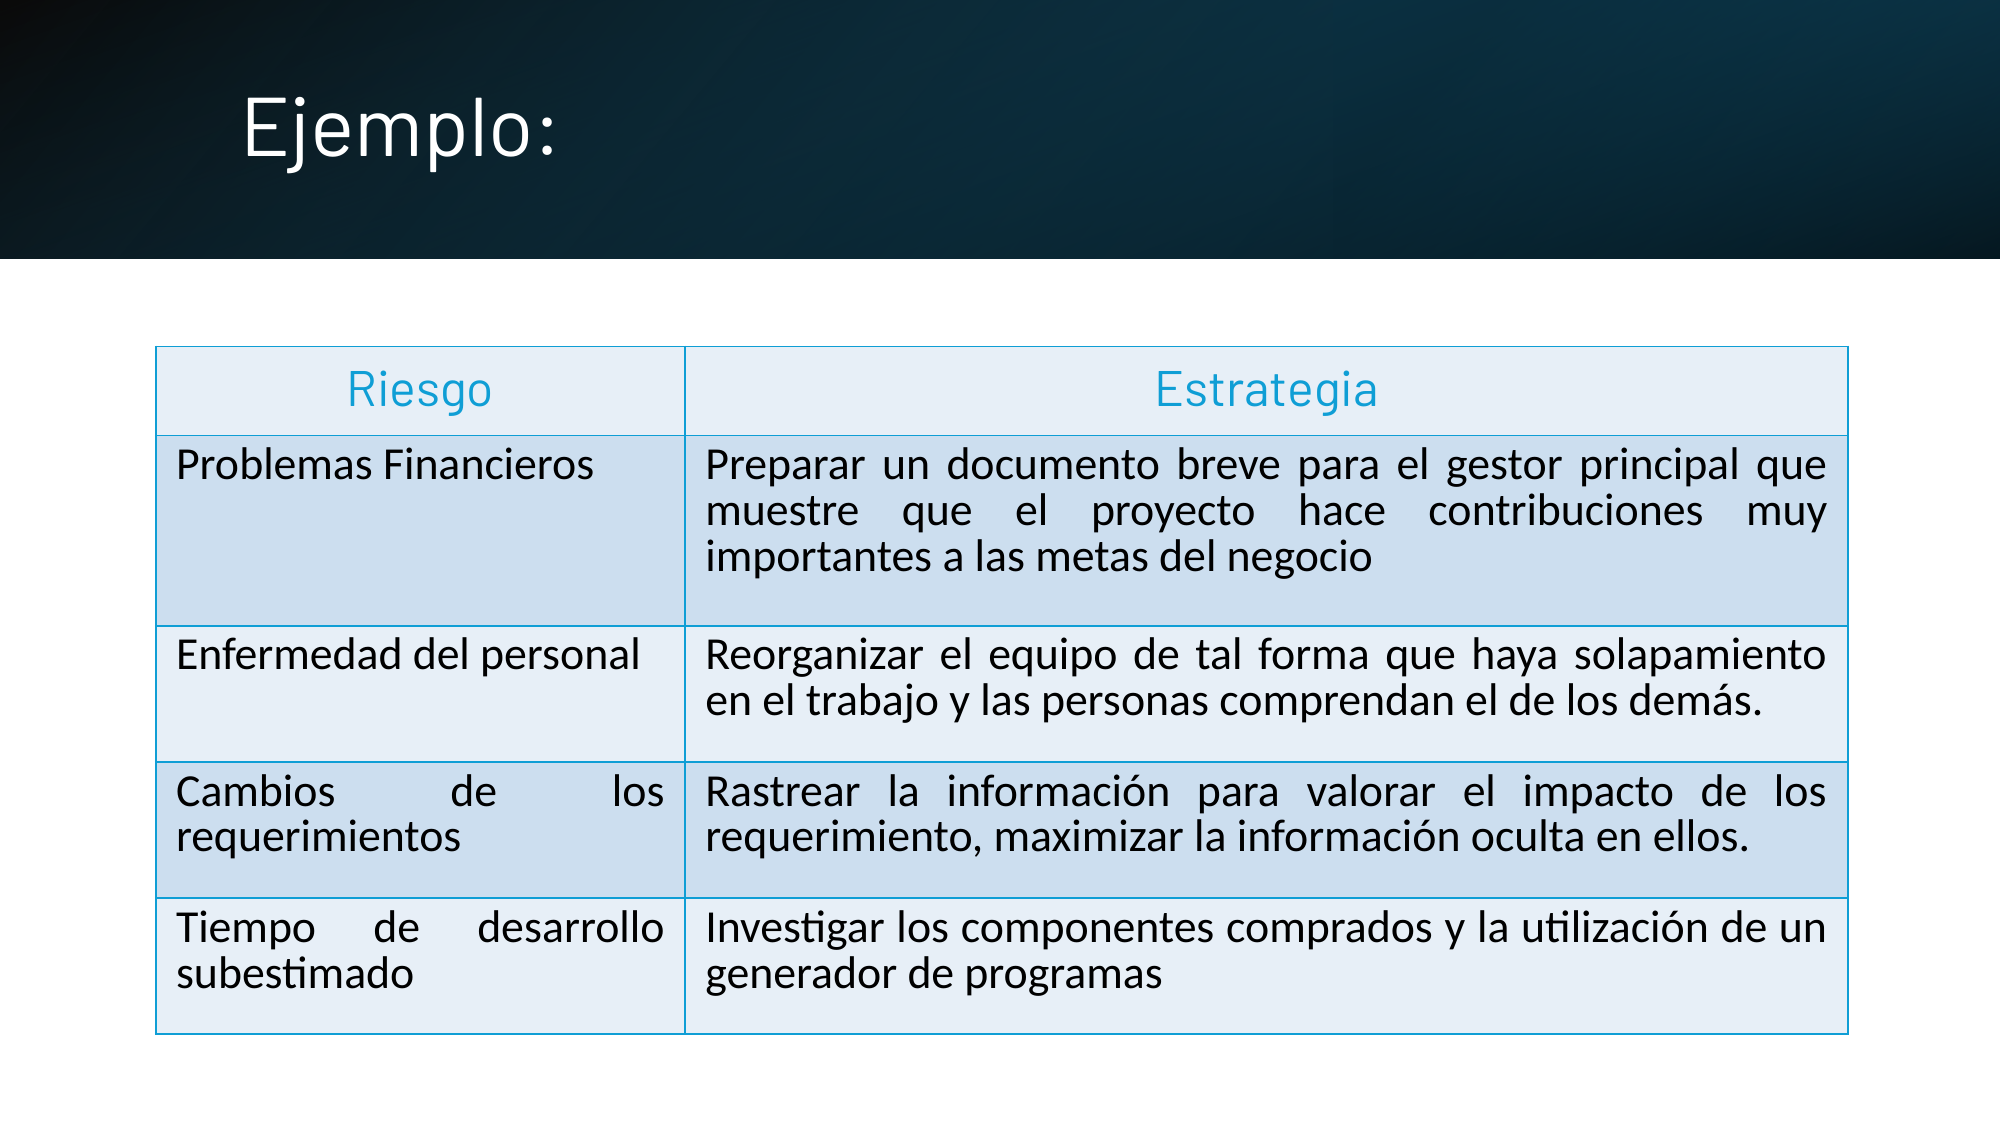

# Ejemplo:
| Riesgo | Estrategia |
| --- | --- |
| Problemas Financieros | Preparar un documento breve para el gestor principal que muestre que el proyecto hace contribuciones muy importantes a las metas del negocio |
| Enfermedad del personal | Reorganizar el equipo de tal forma que haya solapamiento en el trabajo y las personas comprendan el de los demás. |
| Cambios de los requerimientos | Rastrear la información para valorar el impacto de los requerimiento, maximizar la información oculta en ellos. |
| Tiempo de desarrollo subestimado | Investigar los componentes comprados y la utilización de un generador de programas |